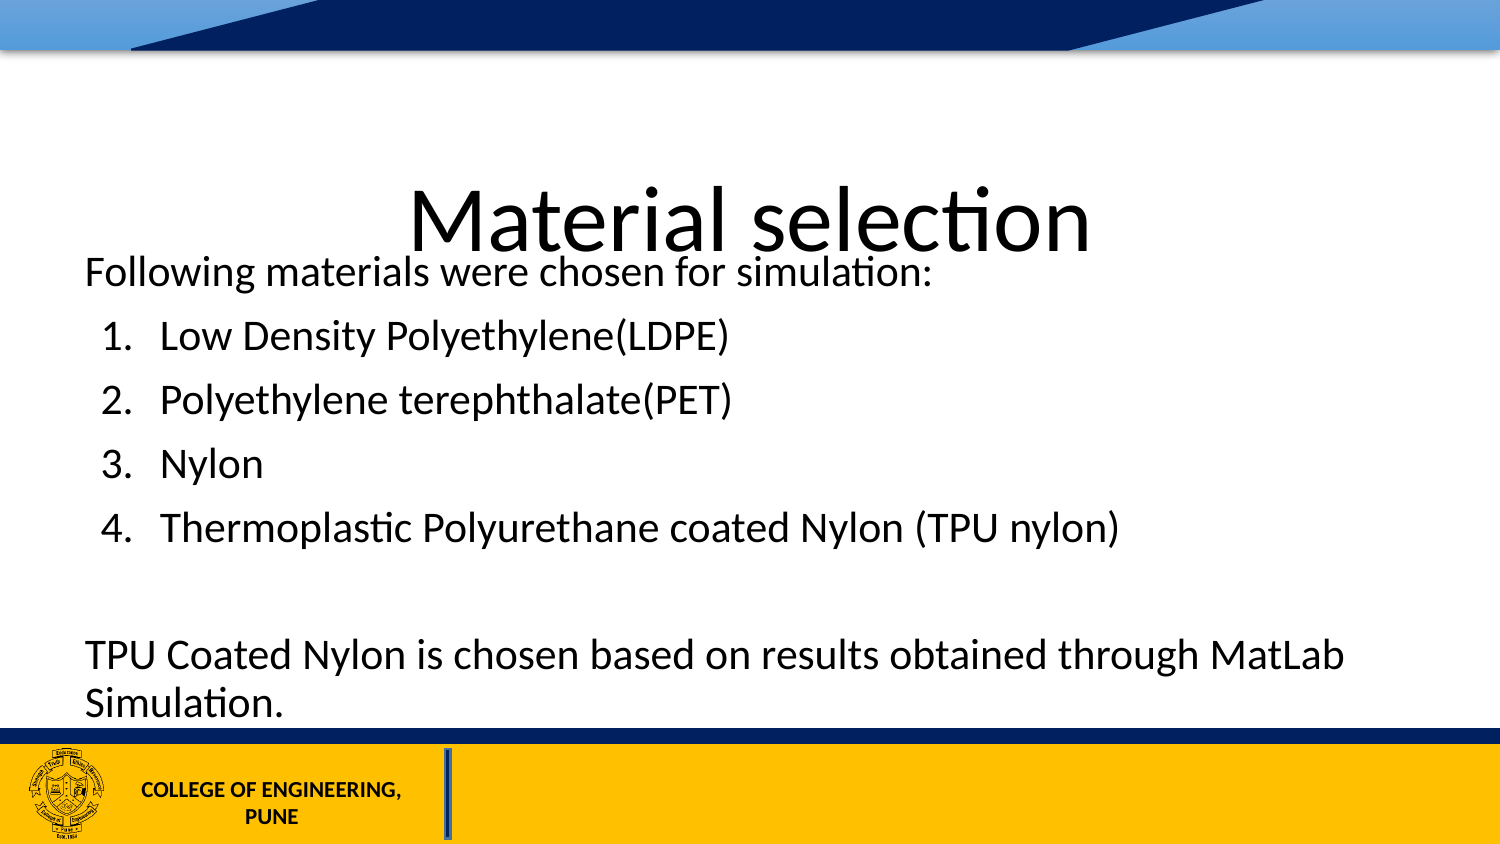

# Material selection
Following materials were chosen for simulation:
Low Density Polyethylene(LDPE)
Polyethylene terephthalate(PET)
Nylon
Thermoplastic Polyurethane coated Nylon (TPU nylon)

TPU Coated Nylon is chosen based on results obtained through MatLab Simulation.